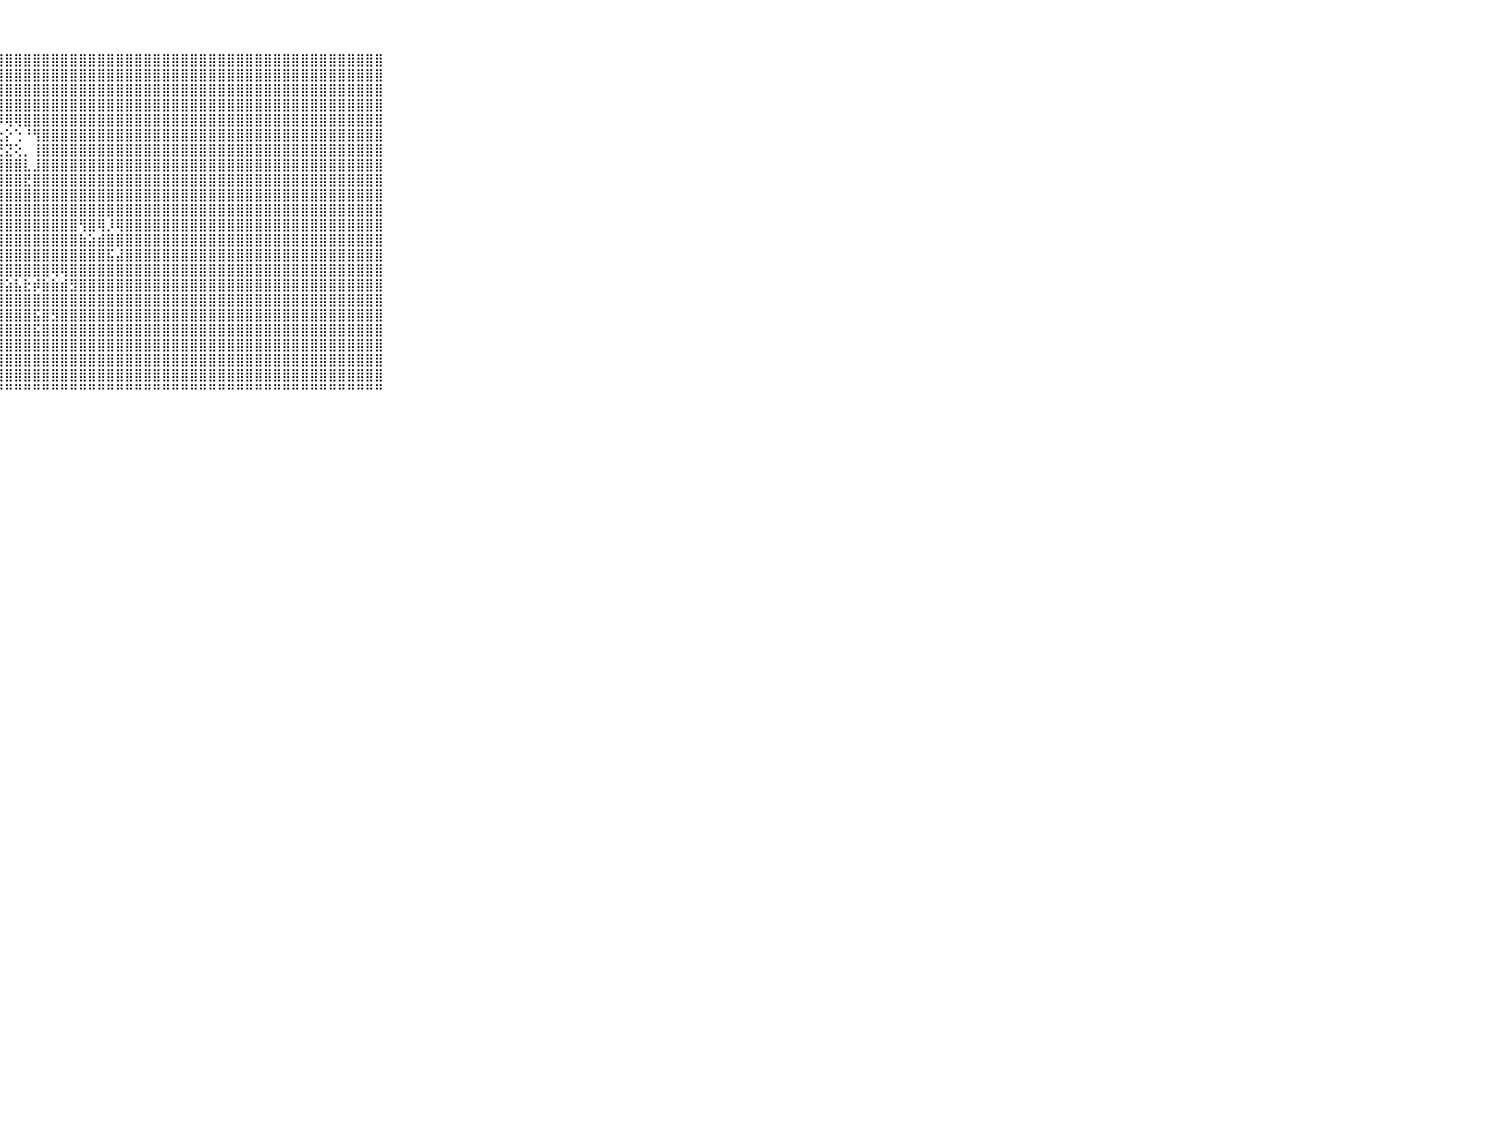

⠀⠀⠀⠀⠀⠀⠀⠀⠀⠀⠀⣿⣿⣿⣿⣿⣿⣿⣿⣿⣿⢕⢸⣿⣿⣿⣿⣿⣿⣿⣿⣿⣿⣿⣿⣿⣿⣿⣿⣿⣿⣿⣿⣿⣿⣿⣿⣿⣿⣿⣿⣿⣿⣿⣿⣿⣿⣿⣿⣿⣿⣿⣿⣿⣿⣿⣿⣿⣿⠀⠀⠀⠀⠀⠀⠀⠀⠀⠀⠀⠀
⠀⠀⠀⠀⠀⠀⠀⠀⠀⠀⠀⣿⣿⣿⣿⣿⣿⣿⣿⣿⣿⢕⢸⣿⣿⣿⣿⣿⣿⣿⣿⣿⣿⣿⣿⣿⣿⣿⣿⣿⣿⣿⣿⣿⣿⣿⣿⣿⣿⣿⣿⣿⣿⣿⣿⣿⣿⣿⣿⣿⣿⣿⣿⣿⣿⣿⣿⣿⣿⠀⠀⠀⠀⠀⠀⠀⠀⠀⠀⠀⠀
⠀⠀⠀⠀⠀⠀⠀⠀⠀⠀⠀⣿⣿⣿⣿⣿⣿⣿⣿⣿⣿⢕⢺⣿⣿⣿⣿⣿⣿⣿⣿⣿⣿⣿⣿⣿⣿⣿⣿⣿⣿⣿⣿⣿⣿⣿⣿⣿⣿⣿⣿⣿⣿⣿⣿⣿⣿⣿⣿⣿⣿⣿⣿⣿⣿⣿⣿⣿⣿⠀⠀⠀⠀⠀⠀⠀⠀⠀⠀⠀⠀
⠀⠀⠀⠀⠀⠀⠀⠀⠀⠀⠀⣿⣿⣿⣿⣿⣿⣿⣿⣿⣿⢕⣹⣿⣿⣿⣿⣿⣿⣿⣿⣿⣿⣿⣿⣿⣿⣿⣿⣿⣿⣿⣿⣿⣿⣿⣿⣿⣿⣿⣿⣿⣿⣿⣿⣿⣿⣿⣿⣿⣿⣿⣿⣿⣿⣿⣿⣿⣿⠀⠀⠀⠀⠀⠀⠀⠀⠀⠀⠀⠀
⠀⠀⠀⠀⠀⠀⠀⠀⠀⠀⠀⣿⣿⣿⣿⣿⣿⣿⣿⣿⣿⡕⡸⣿⣿⣿⣿⡿⢿⢿⣿⣿⣿⣿⣿⣿⣿⣿⣿⣿⣿⣿⣿⣿⣿⣿⣿⣿⣿⣿⣿⣿⣿⣿⣿⣿⣿⣿⣿⣿⣿⣿⣿⣿⣿⣿⣿⣿⣿⠀⠀⠀⠀⠀⠀⠀⠀⠀⠀⠀⠀
⠀⠀⠀⠀⠀⠀⠀⠀⠀⠀⠀⣿⣿⣿⣿⣿⣿⣿⣿⣿⣿⢎⢕⣿⣿⣟⣝⣕⡕⢑⠘⢻⣿⣿⣿⣿⣿⣿⣿⣿⣿⣿⣿⣿⣿⣿⣿⣿⣿⣿⣿⣿⣿⣿⣿⣿⣿⣿⣿⣿⣿⣿⣿⣿⣿⣿⣿⣿⣿⠀⠀⠀⠀⠀⠀⠀⠀⠀⠀⠀⠀
⠀⠀⠀⠀⠀⠀⠀⠀⠀⠀⠀⣿⣿⣿⣿⣿⣿⣿⣿⣿⣿⡇⢕⣿⣿⡿⡟⢟⣝⢕⡀⢸⣿⣿⣿⣿⣿⣿⣿⣿⣿⣿⣿⣿⣿⣿⣿⣿⣿⣿⣿⣿⣿⣿⣿⣿⣿⣿⣿⣿⣿⣿⣿⣿⣿⣿⣿⣿⣿⠀⠀⠀⠀⠀⠀⠀⠀⠀⠀⠀⠀
⠀⠀⠀⠀⠀⠀⠀⠀⠀⠀⠀⣿⣿⣿⣿⣿⣿⣿⣿⣿⣿⡕⢜⣿⣿⣿⣿⣿⣿⣿⣇⣸⣿⣿⣿⣿⣿⣿⣿⣿⣿⣿⣿⣿⣿⣿⣿⣿⣿⣿⣿⣿⣿⣿⣿⣿⣿⣿⣿⣿⣿⣿⣿⣿⣿⣿⣿⣿⣿⠀⠀⠀⠀⠀⠀⠀⠀⠀⠀⠀⠀
⠀⠀⠀⠀⠀⠀⠀⠀⠀⠀⠀⣿⣿⣿⣿⣿⣿⣿⣿⣿⣿⡇⢱⣿⣿⣿⣿⣿⣿⣿⣟⣿⣿⣿⣿⣿⣿⣿⣿⣿⣿⣿⣿⣿⣿⣿⣿⣿⣿⣿⣿⣿⣿⣿⣿⣿⣿⣿⣿⣿⣿⣿⣿⣿⣿⣿⣿⣿⣿⠀⠀⠀⠀⠀⠀⠀⠀⠀⠀⠀⠀
⠀⠀⠀⠀⠀⠀⠀⠀⠀⠀⠀⣿⣿⣿⣿⣿⣿⣿⣿⣿⣿⢇⢕⣿⣿⣿⣿⣿⣿⣿⣿⣿⣿⣿⣿⣿⣿⣿⣿⣿⣿⣿⣿⣿⣿⣿⣿⣿⣿⣿⣿⣿⣿⣿⣿⣿⣿⣿⣿⣿⣿⣿⣿⣿⣿⣿⣿⣿⣿⠀⠀⠀⠀⠀⠀⠀⠀⠀⠀⠀⠀
⠀⠀⠀⠀⠀⠀⠀⠀⠀⠀⠀⣿⣿⣿⣿⣿⣿⣿⣿⣿⣿⡕⢜⣿⣿⣿⣿⣿⣿⣿⣿⣿⣿⣿⣿⣿⣿⣿⣿⣿⣿⣿⣿⣿⣿⣿⣿⣿⣿⣿⣿⣿⣿⣿⣿⣿⣿⣿⣿⣿⣿⣿⣿⣿⣿⣿⣿⣿⣿⠀⠀⠀⠀⠀⠀⠀⠀⠀⠀⠀⠀
⠀⠀⠀⠀⠀⠀⠀⠀⠀⠀⠀⣿⣿⣿⣿⣿⣿⣿⣿⣿⣿⡕⢕⣿⣿⣿⣿⣿⣿⣿⣿⣿⣿⣿⣿⣿⢻⣿⢿⡸⢿⣿⣿⣿⣿⣿⣿⣿⣿⣿⣿⣿⣿⣿⣿⣿⣿⣿⣿⣿⣿⣿⣿⣿⣿⣿⣿⣿⣿⠀⠀⠀⠀⠀⠀⠀⠀⠀⠀⠀⠀
⠀⠀⠀⠀⠀⠀⠀⠀⠀⠀⠀⣿⣿⣿⣿⣿⣿⣿⣿⣿⣿⡇⢕⣿⣿⡜⢻⣿⣿⣿⣿⣿⣿⣿⣿⣿⣷⣵⣾⣿⣿⣿⣿⣿⣿⣿⣿⣿⣿⣿⣿⣿⣿⣿⣿⣿⣿⣿⣿⣿⣿⣿⣿⣿⣿⣿⣿⣿⣿⠀⠀⠀⠀⠀⠀⠀⠀⠀⠀⠀⠀
⠀⠀⠀⠀⠀⠀⠀⠀⠀⠀⠀⣿⣿⣿⣿⣿⣿⣿⣿⣿⣿⡇⢕⣿⡿⣳⣣⢿⣿⣿⣿⣿⣿⣿⣿⣿⣿⣿⣿⣯⣼⣿⣿⣿⣿⣿⣿⣿⣿⣿⣿⣿⣿⣿⣿⣿⣿⣿⣿⣿⣿⣿⣿⣿⣿⣿⣿⣿⣿⠀⠀⠀⠀⠀⠀⠀⠀⠀⠀⠀⠀
⠀⠀⠀⠀⠀⠀⠀⠀⠀⠀⠀⣿⣿⣿⣿⣿⣿⣿⣿⣿⣿⡇⢕⣿⣿⣿⣿⣾⣿⣿⣿⣿⣿⢿⢿⣿⣿⣿⣿⣿⣿⣿⣿⣿⣿⣿⣿⣿⣿⣿⣿⣿⣿⣿⣿⣿⣿⣿⣿⣿⣿⣿⣿⣿⣿⣿⣿⣿⣿⠀⠀⠀⠀⠀⠀⠀⠀⠀⠀⠀⠀
⠀⠀⠀⠀⠀⠀⠀⠀⠀⠀⠀⣿⣿⣿⣿⣿⣿⣿⣿⣿⣿⡇⢕⣿⣿⣿⣿⣿⣵⣧⣗⡾⣷⣷⣾⣻⣿⣿⣿⣿⣿⣿⣿⣿⣿⣿⣿⣿⣿⣿⣿⣿⣿⣿⣿⣿⣿⣿⣿⣿⣿⣿⣿⣿⣿⣿⣿⣿⣿⠀⠀⠀⠀⠀⠀⠀⠀⠀⠀⠀⠀
⠀⠀⠀⠀⠀⠀⠀⠀⠀⠀⠀⣿⣿⣿⣿⣿⣿⣿⣿⣿⣿⢕⢕⣿⣿⣿⣿⣿⣿⣿⣿⣿⣿⣿⣿⣿⣿⣿⣿⣿⣿⣿⣿⣿⣿⣿⣿⣿⣿⣿⣿⣿⣿⣿⣿⣿⣿⣿⣿⣿⣿⣿⣿⣿⣿⣿⣿⣿⣿⠀⠀⠀⠀⠀⠀⠀⠀⠀⠀⠀⠀
⠀⠀⠀⠀⠀⠀⠀⠀⠀⠀⠀⣿⣿⣿⣿⣿⣿⣿⣿⣿⣿⢕⢕⣿⣿⣿⣿⣿⣿⣿⣿⣯⣿⣻⣿⣿⣿⣿⣿⣿⣿⣿⣿⣿⣿⣿⣿⣿⣿⣿⣿⣿⣿⣿⣿⣿⣿⣿⣿⣿⣿⣿⣿⣿⣿⣿⣿⣿⣿⠀⠀⠀⠀⠀⠀⠀⠀⠀⠀⠀⠀
⠀⠀⠀⠀⠀⠀⠀⠀⠀⠀⠀⣿⣿⣿⣿⣿⣿⣿⣿⣿⣿⢇⢕⣿⣿⣿⣿⣿⣿⣿⣿⣯⣿⣿⣿⣿⣿⣿⣿⣿⣿⣿⣿⣿⣿⣿⣿⣿⣿⣿⣿⣿⣿⣿⣿⣿⣿⣿⣿⣿⣿⣿⣿⣿⣿⣿⣿⣿⣿⠀⠀⠀⠀⠀⠀⠀⠀⠀⠀⠀⠀
⠀⠀⠀⠀⠀⠀⠀⠀⠀⠀⠀⣿⣿⣿⣿⣿⣿⣿⣿⣿⣿⢕⢕⣿⣿⣿⣿⣿⣿⣿⣿⣿⣿⣿⣿⣿⣿⣿⣿⣿⣿⣿⣿⣿⣿⣿⣿⣿⣿⣿⣿⣿⣿⣿⣿⣿⣿⣿⣿⣿⣿⣿⣿⣿⣿⣿⣿⣿⣿⠀⠀⠀⠀⠀⠀⠀⠀⠀⠀⠀⠀
⠀⠀⠀⠀⠀⠀⠀⠀⠀⠀⠀⣿⣿⣿⣿⣿⣿⣿⣿⣿⣿⢕⢕⣿⣿⣿⣿⣿⣿⣿⣿⣿⣿⣿⣿⣿⣿⣿⣿⣿⣿⣿⣿⣿⣿⣿⣿⣿⣿⣿⣿⣿⣿⣿⣿⣿⣿⣿⣿⣿⣿⣿⣿⣿⣿⣿⣿⣿⣿⠀⠀⠀⠀⠀⠀⠀⠀⠀⠀⠀⠀
⠀⠀⠀⠀⠀⠀⠀⠀⠀⠀⠀⢻⢟⢎⢹⢝⢻⣿⣿⣿⡿⢕⢕⣿⣿⣿⣿⣿⣿⣿⣿⣿⣿⣿⣿⣿⣿⣿⣿⣿⣿⣿⣿⣿⣿⣿⣿⣿⣿⣿⣿⣿⣿⣿⣿⣿⣿⣿⣿⣿⣿⣿⣿⣿⣿⣿⣿⣿⣿⠀⠀⠀⠀⠀⠀⠀⠀⠀⠀⠀⠀
⠀⠀⠀⠀⠀⠀⠀⠀⠀⠀⠀⠑⠃⠑⠑⠑⠑⠑⠙⠃⠑⠑⠑⠙⠛⠛⠛⠛⠛⠛⠛⠛⠛⠛⠛⠛⠛⠛⠛⠛⠛⠛⠛⠛⠛⠛⠛⠛⠛⠛⠛⠛⠛⠛⠛⠛⠛⠛⠛⠛⠛⠛⠛⠛⠛⠛⠛⠛⠛⠀⠀⠀⠀⠀⠀⠀⠀⠀⠀⠀⠀